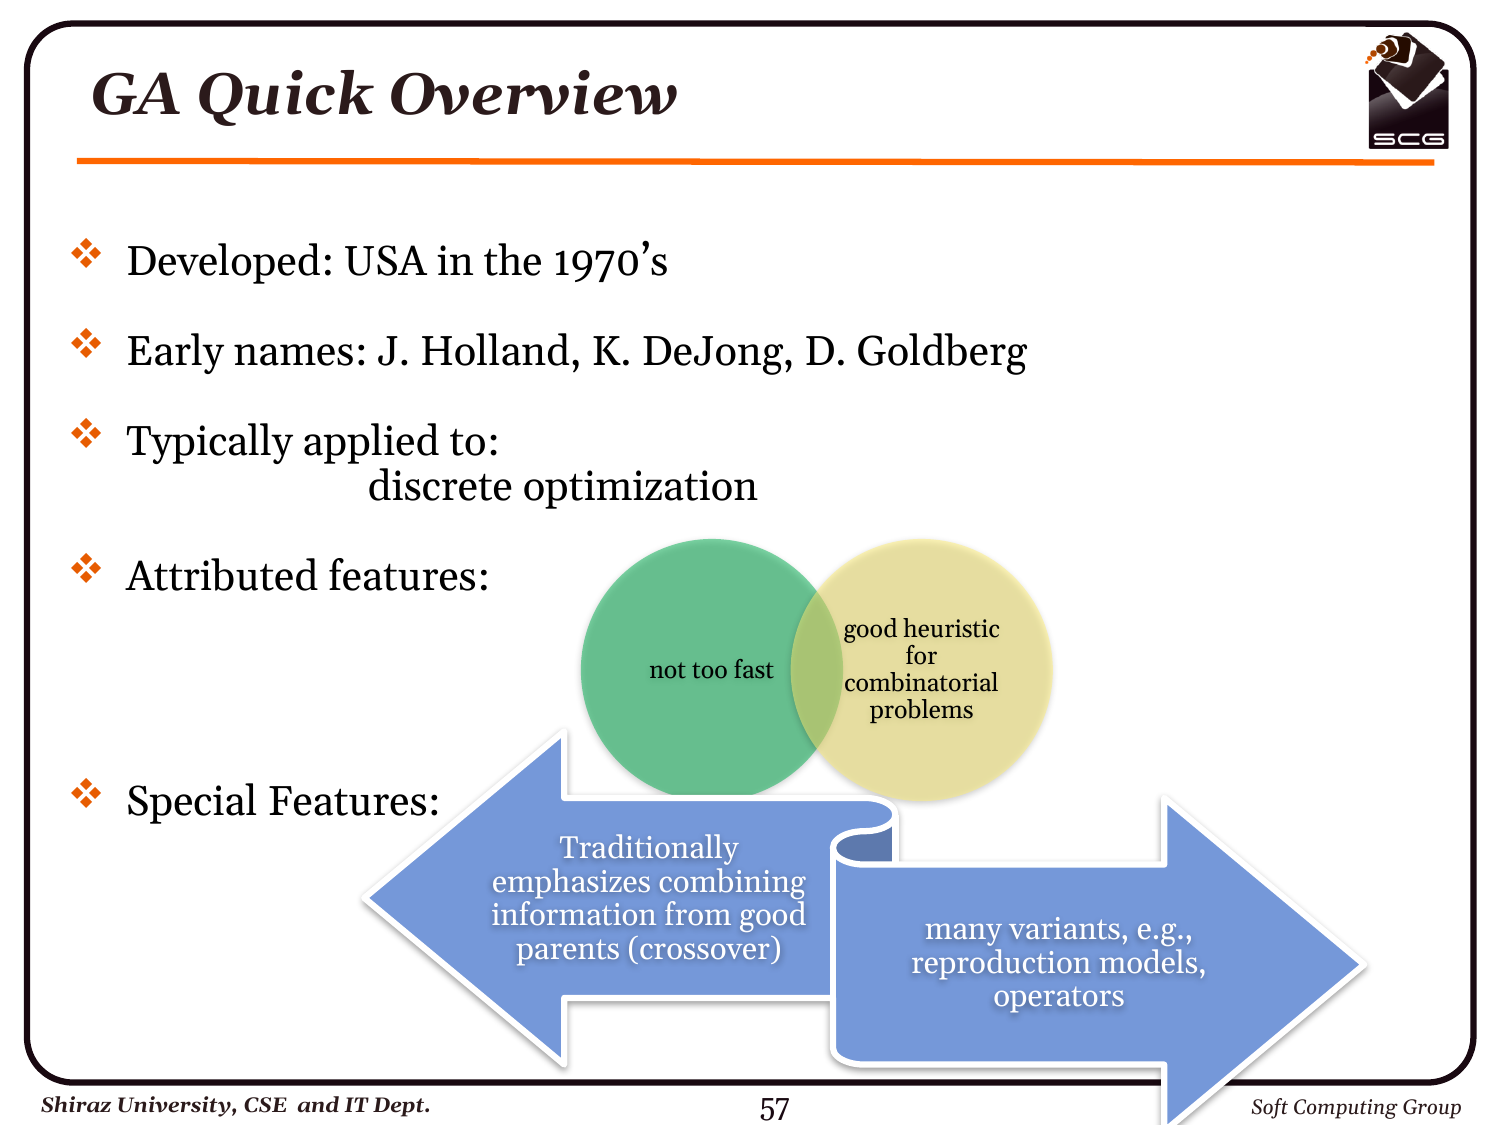

# GA Quick Overview
  Developed: USA in the 1970’s

  Early names: J. Holland, K. DeJong, D. Goldberg

  Typically applied to:
		discrete optimization

  Attributed features:

  Special Features:

not too fast
good heuristic for combinatorial problems
Traditionally emphasizes combining information from good parents (crossover)
many variants, e.g., reproduction models, operators
57